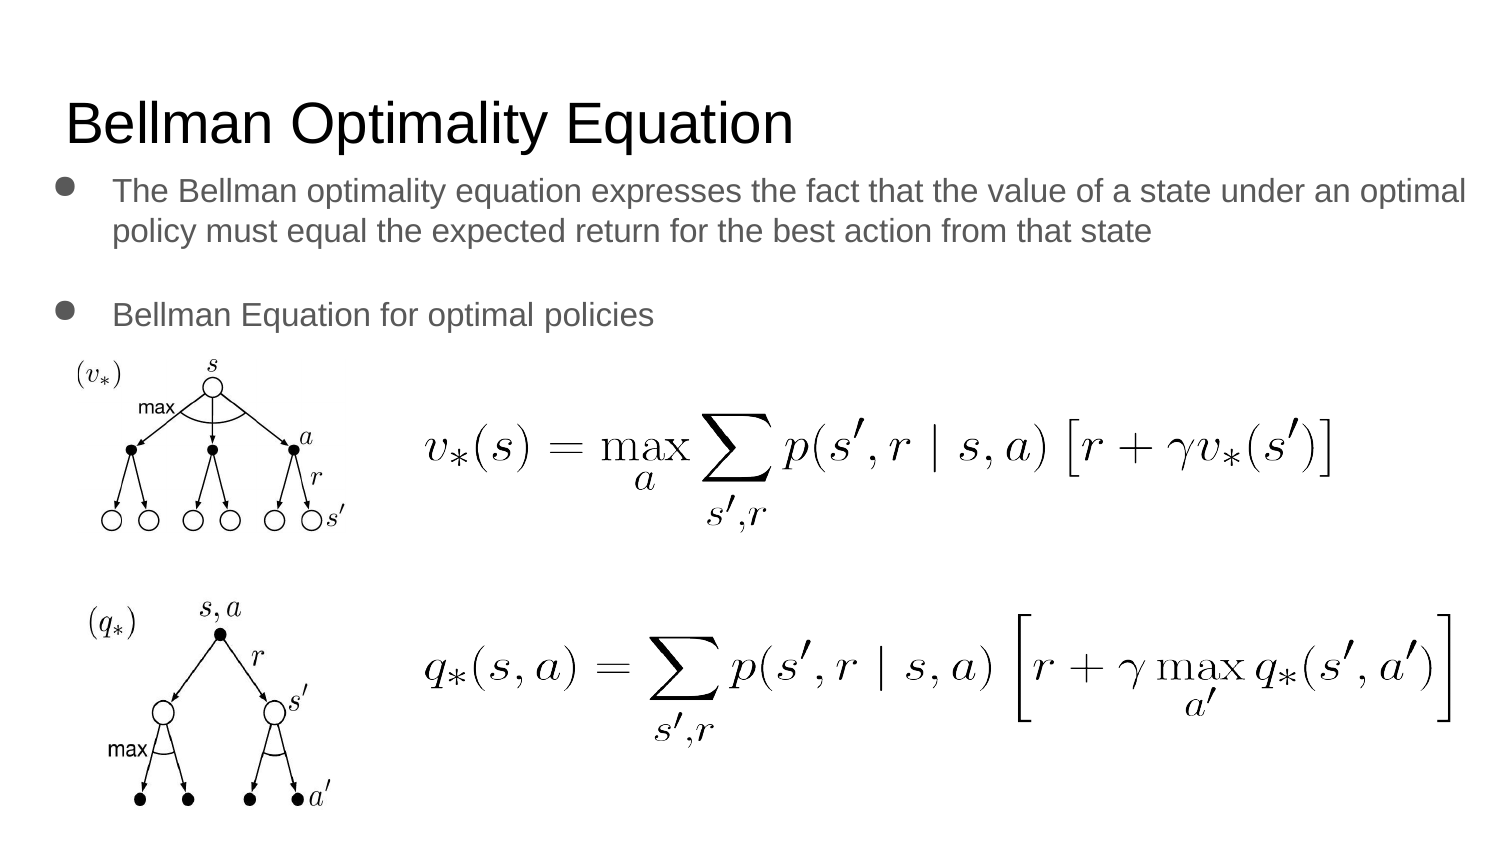

# Bellman Optimality Equation
The Bellman optimality equation expresses the fact that the value of a state under an optimal policy must equal the expected return for the best action from that state

Bellman Equation for optimal policies